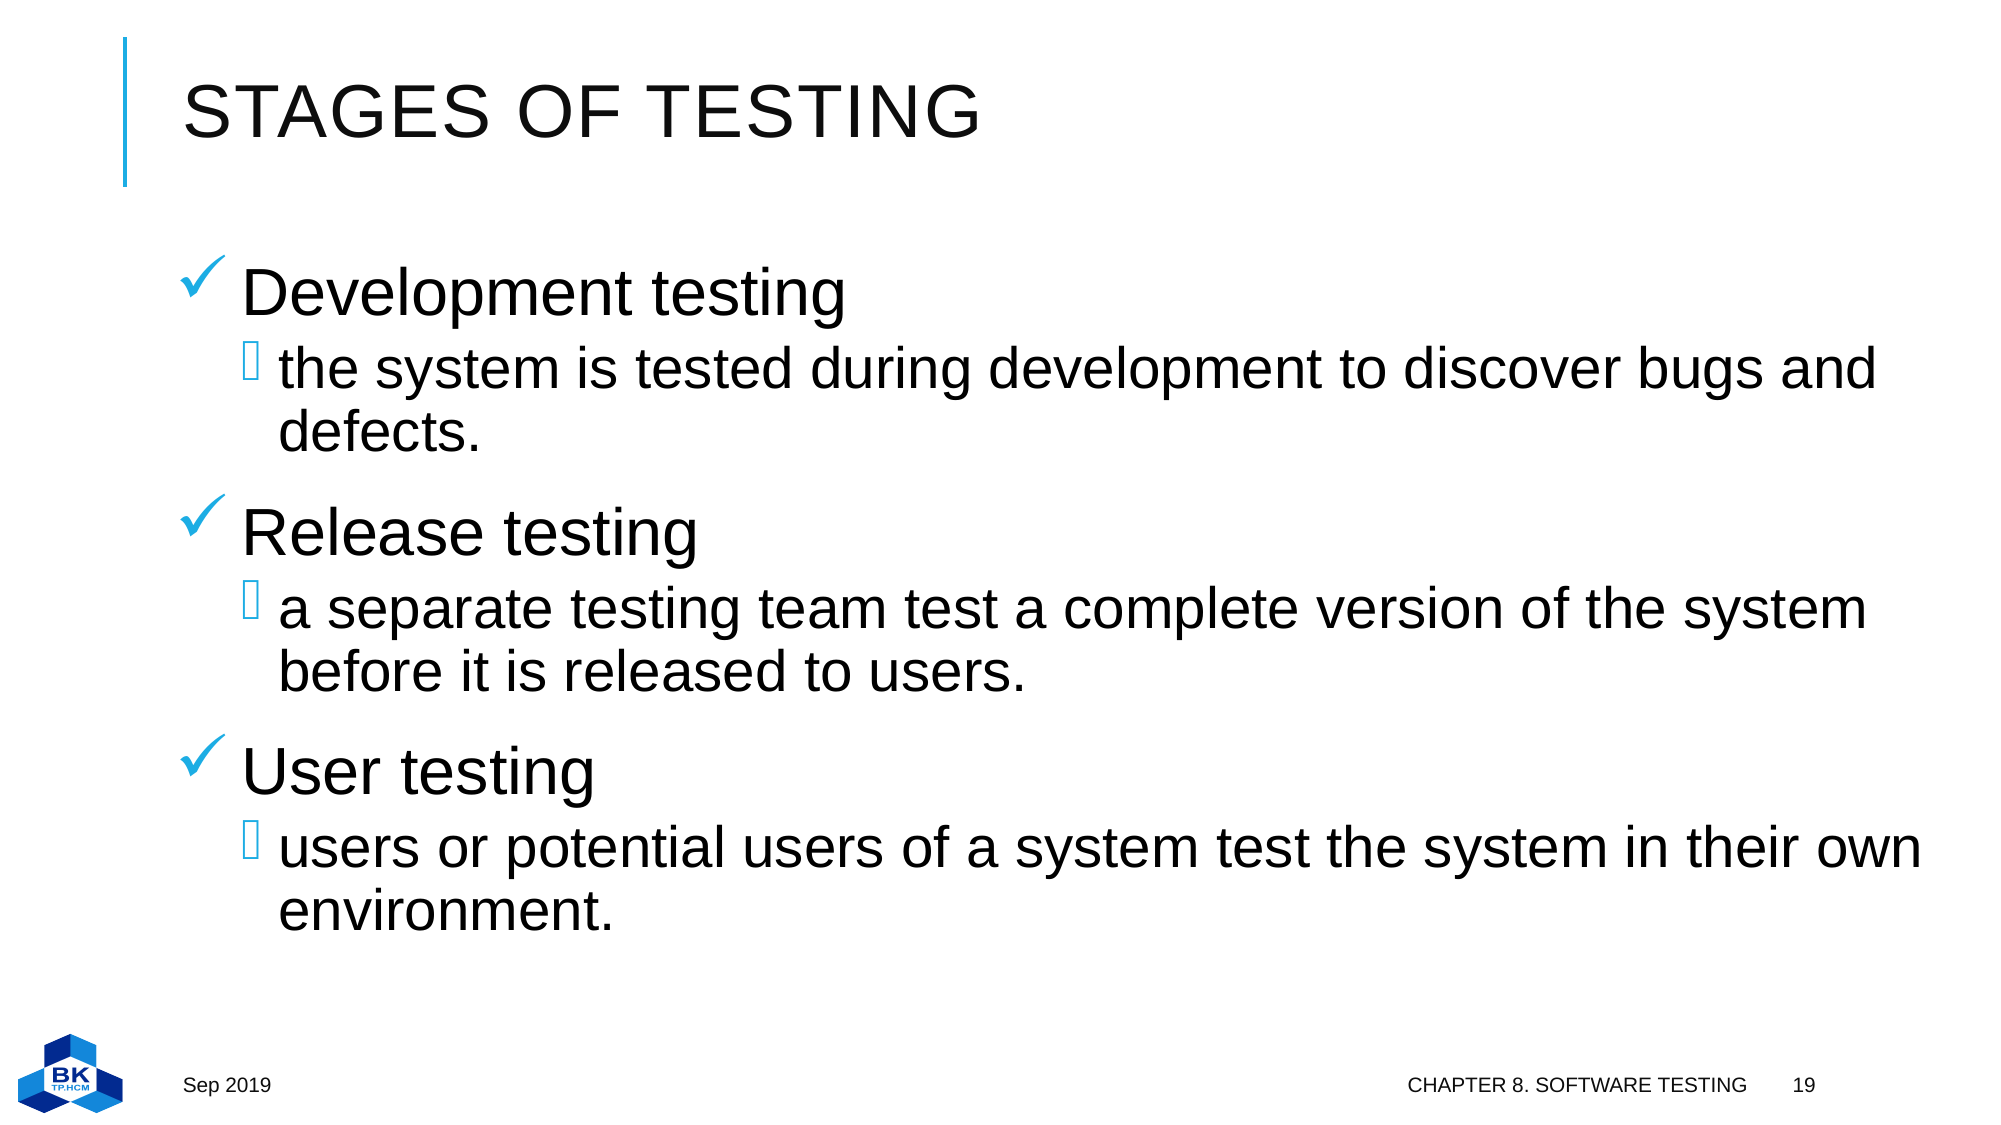

# Stages of testing
Development testing
the system is tested during development to discover bugs and defects.
Release testing
a separate testing team test a complete version of the system before it is released to users.
User testing
users or potential users of a system test the system in their own environment.
Sep 2019
Chapter 8. Software testing
19